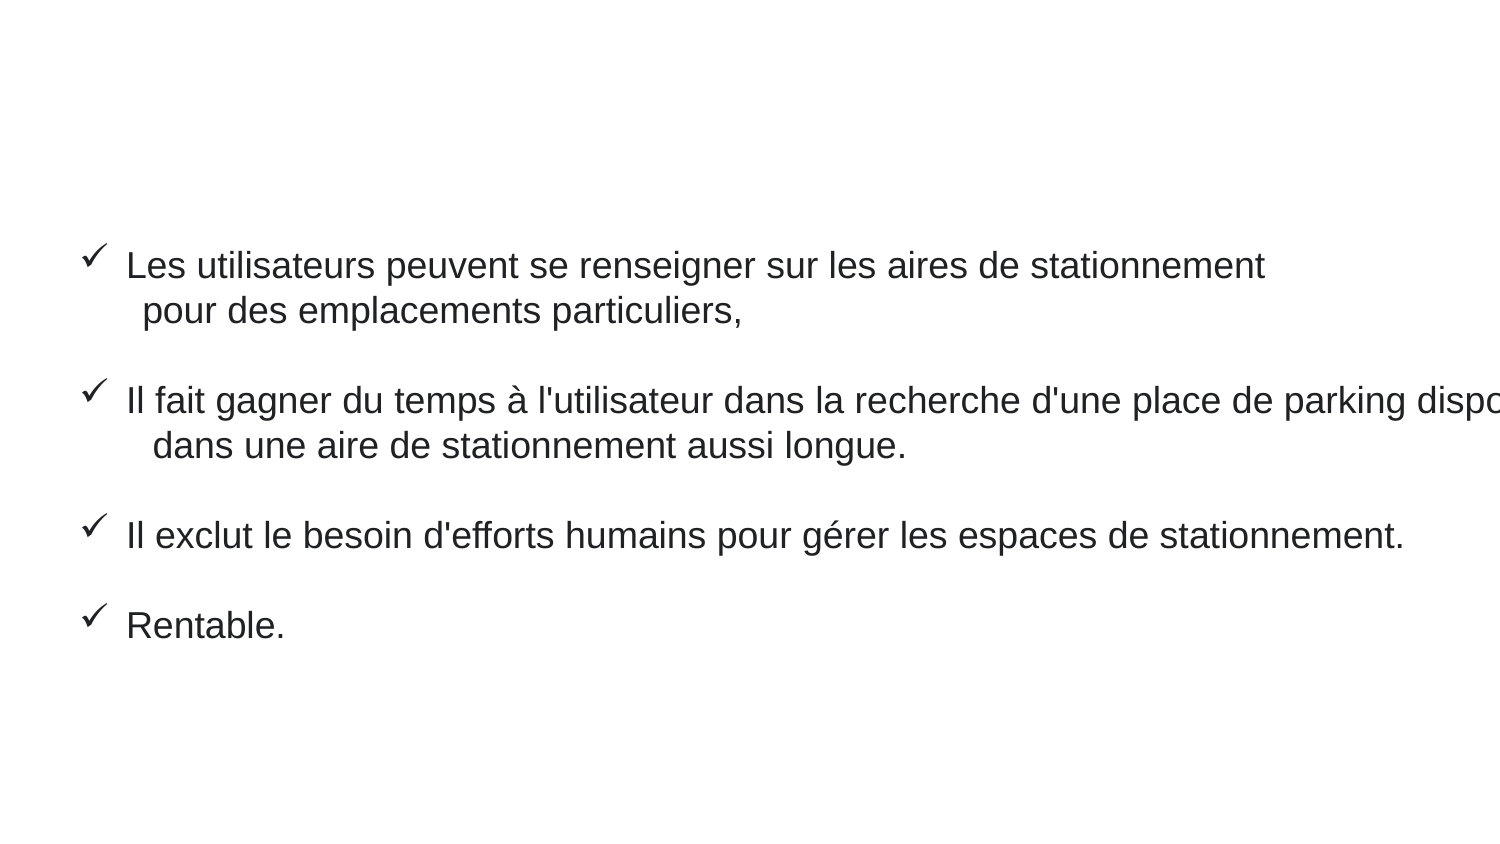

Les utilisateurs peuvent se renseigner sur les aires de stationnement
      pour des emplacements particuliers,

Il fait gagner du temps à l'utilisateur dans la recherche d'une place de parking disponible
       dans une aire de stationnement aussi longue.

Il exclut le besoin d'efforts humains pour gérer les espaces de stationnement.

Rentable.